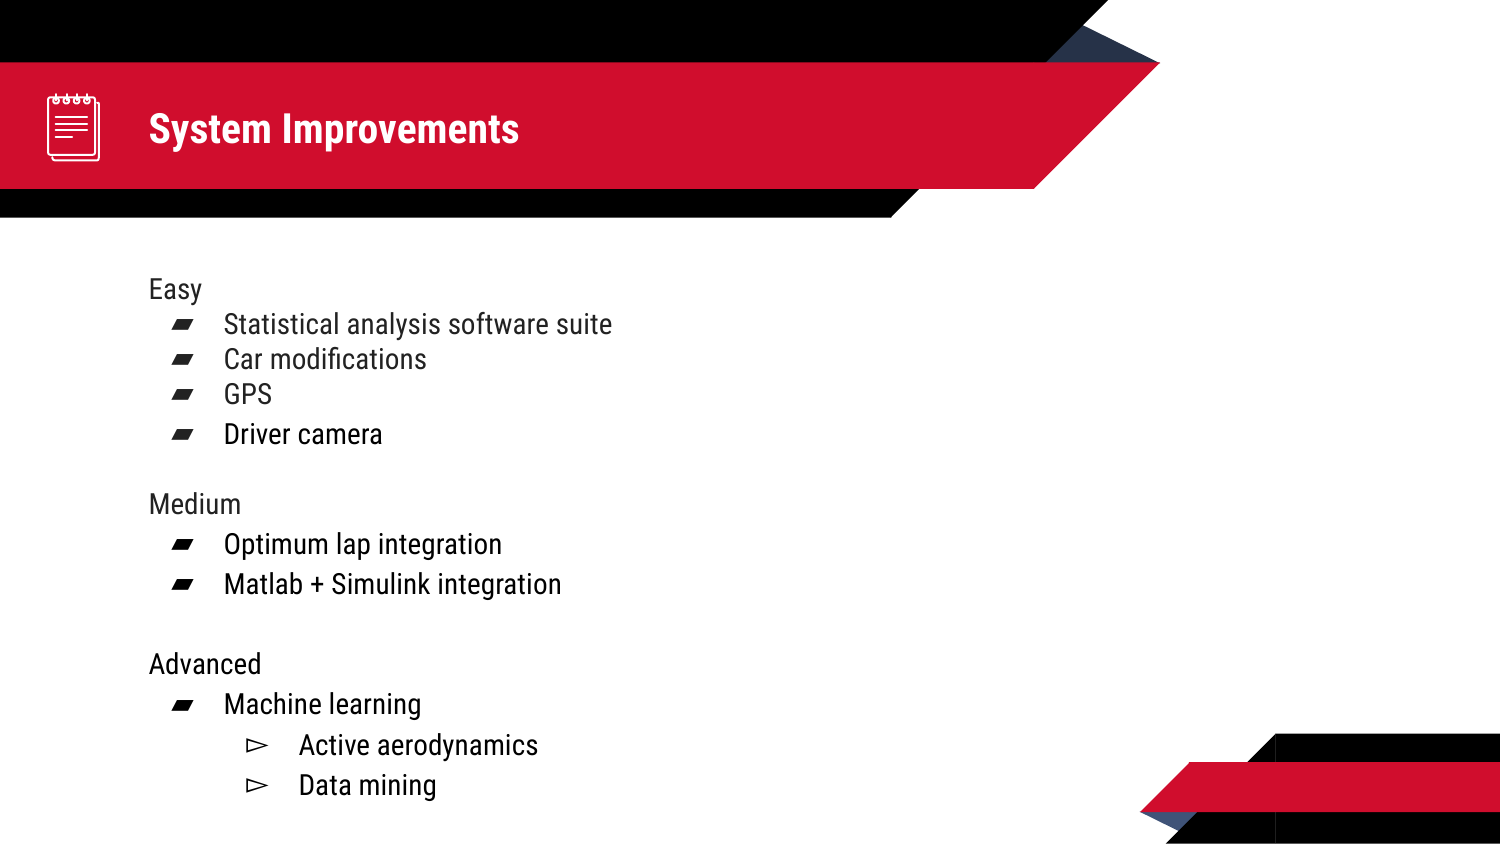

# System Improvements

Easy
Statistical analysis software suite
Car modifications
GPS
Driver camera

Medium
Optimum lap integration
Matlab + Simulink integration

Advanced
Machine learning
Active aerodynamics
Data mining